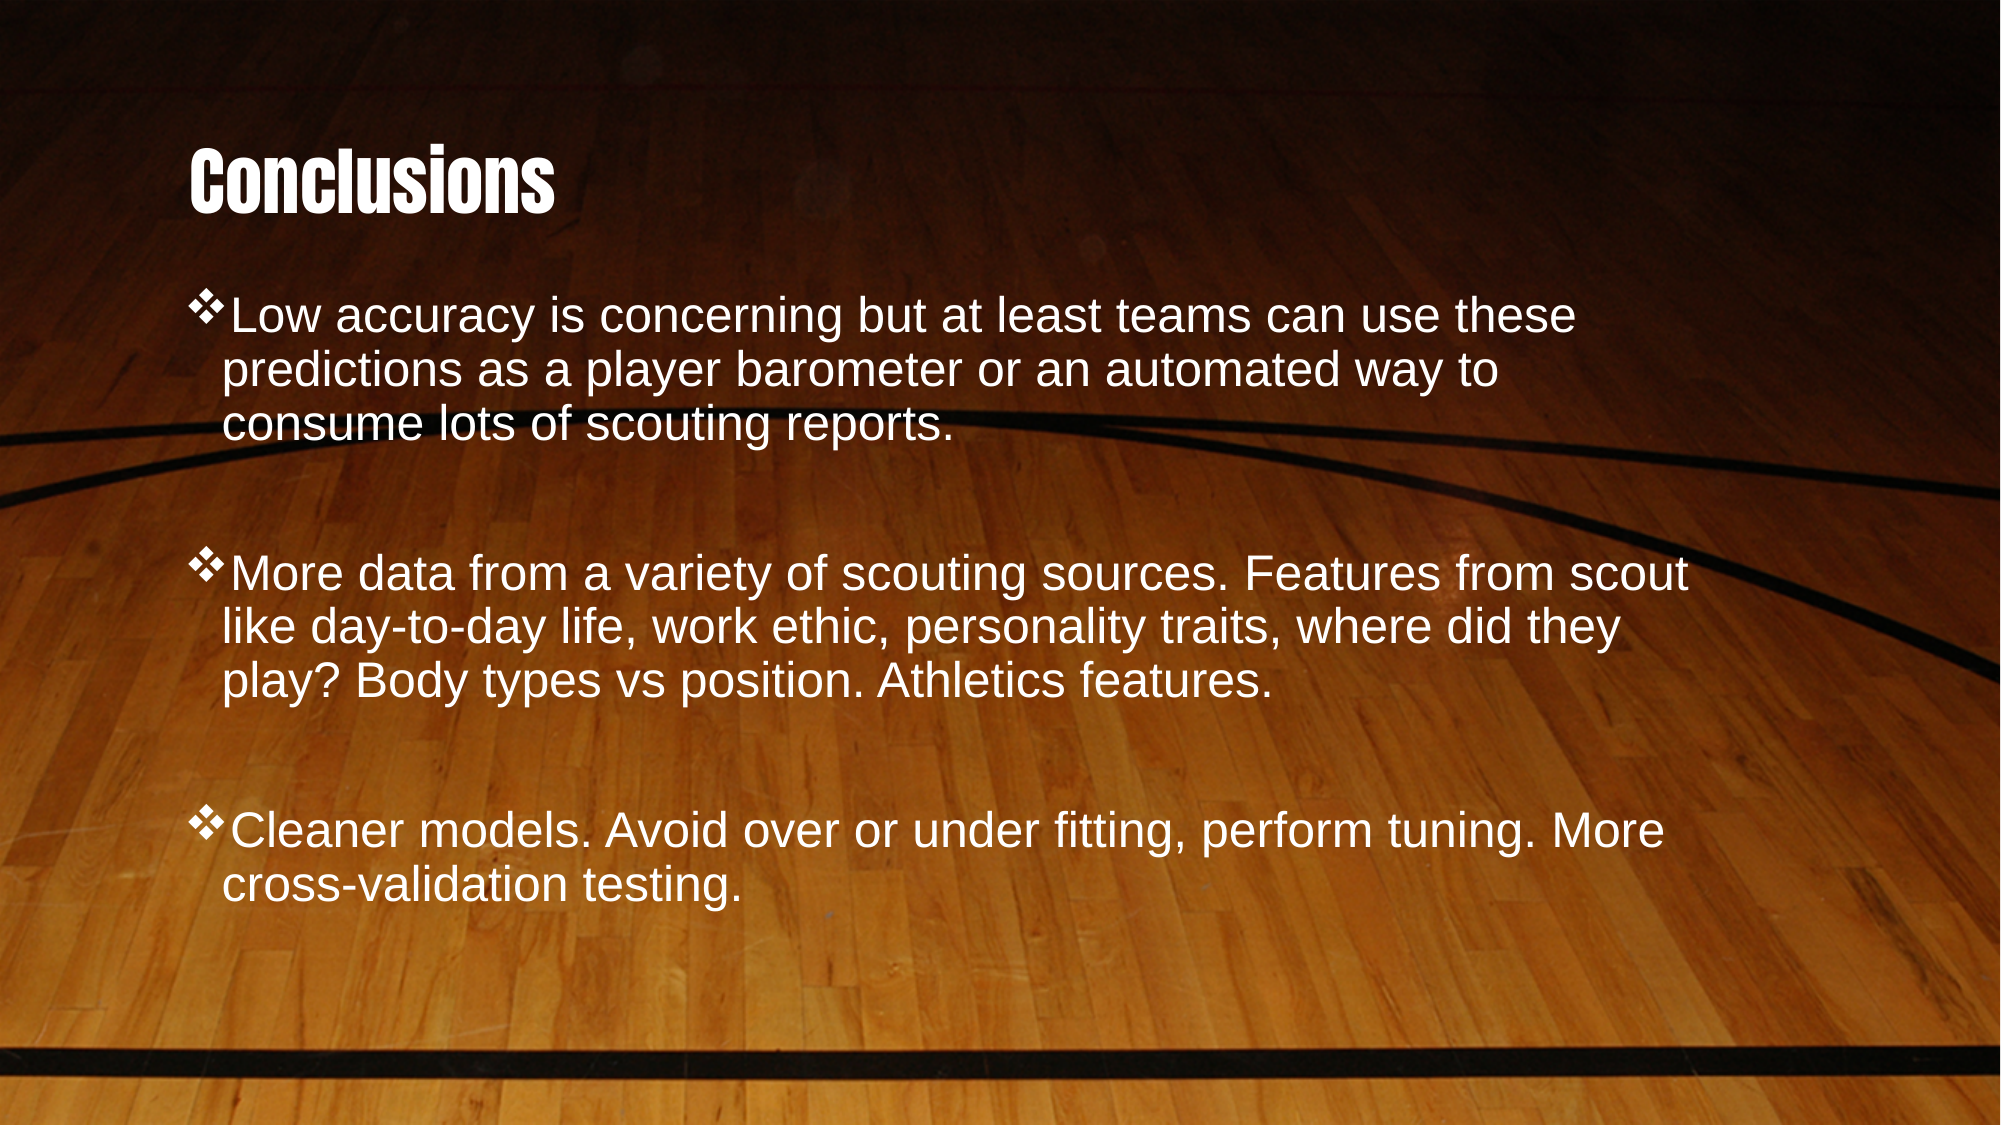

# Conclusions
Low accuracy is concerning but at least teams can use these predictions as a player barometer or an automated way to consume lots of scouting reports.

More data from a variety of scouting sources. Features from scout like day-to-day life, work ethic, personality traits, where did they play? Body types vs position. Athletics features.

Cleaner models. Avoid over or under fitting, perform tuning. More cross-validation testing.